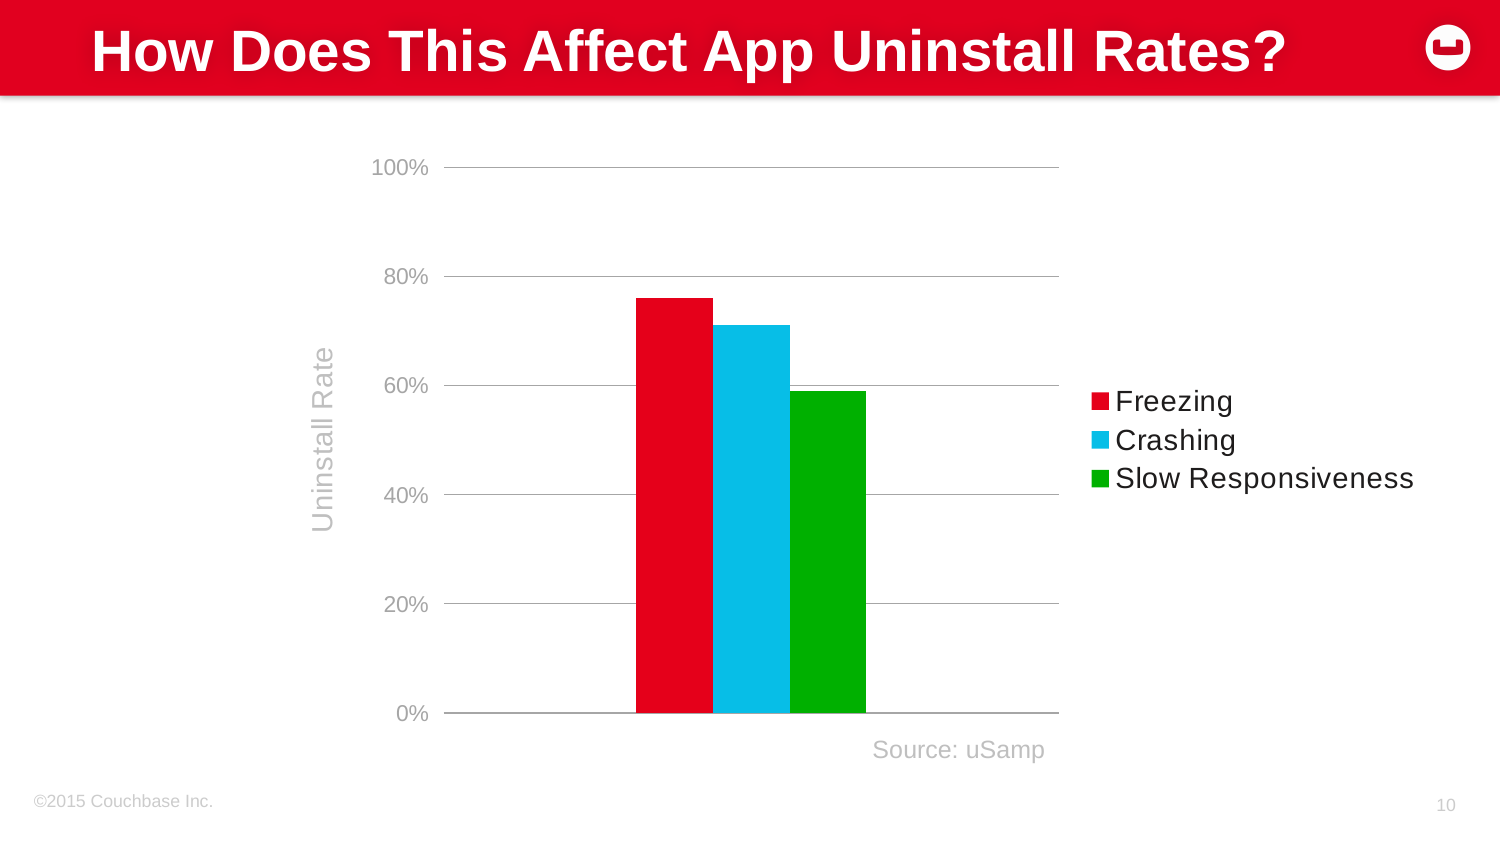

# How Does This Affect App Uninstall Rates?

### Chart

| Category | Freezing | Crashing | Slow Responsiveness |
|---|---|---|---|
| Uninstall Rate | 0.76 | 0.71 | 0.59 |
Source: uSamp